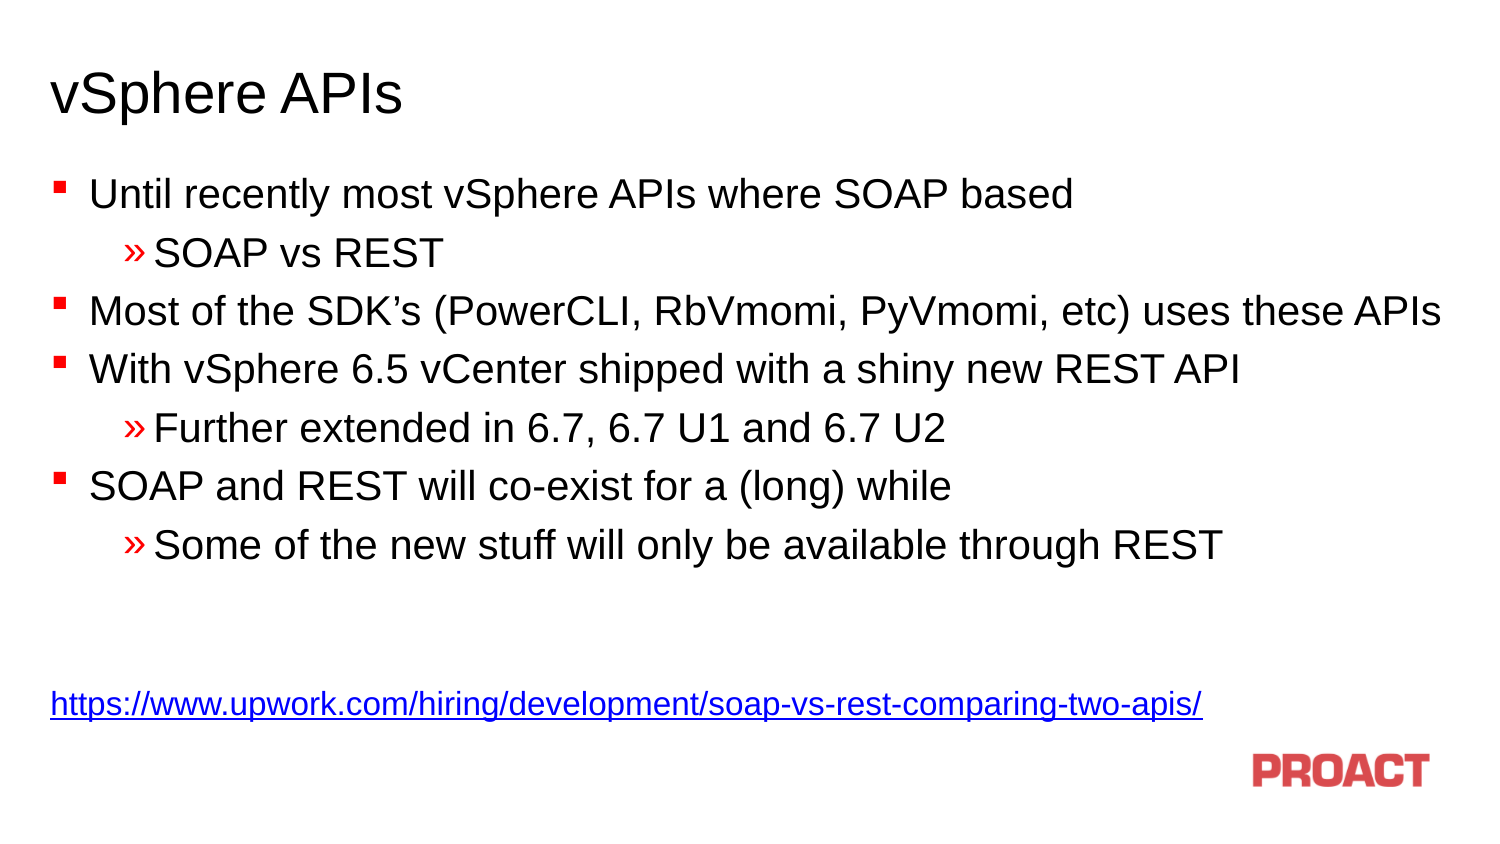

# vSphere APIs
Until recently most vSphere APIs where SOAP based
SOAP vs REST
Most of the SDK’s (PowerCLI, RbVmomi, PyVmomi, etc) uses these APIs
With vSphere 6.5 vCenter shipped with a shiny new REST API
Further extended in 6.7, 6.7 U1 and 6.7 U2
SOAP and REST will co-exist for a (long) while
Some of the new stuff will only be available through REST

https://www.upwork.com/hiring/development/soap-vs-rest-comparing-two-apis/